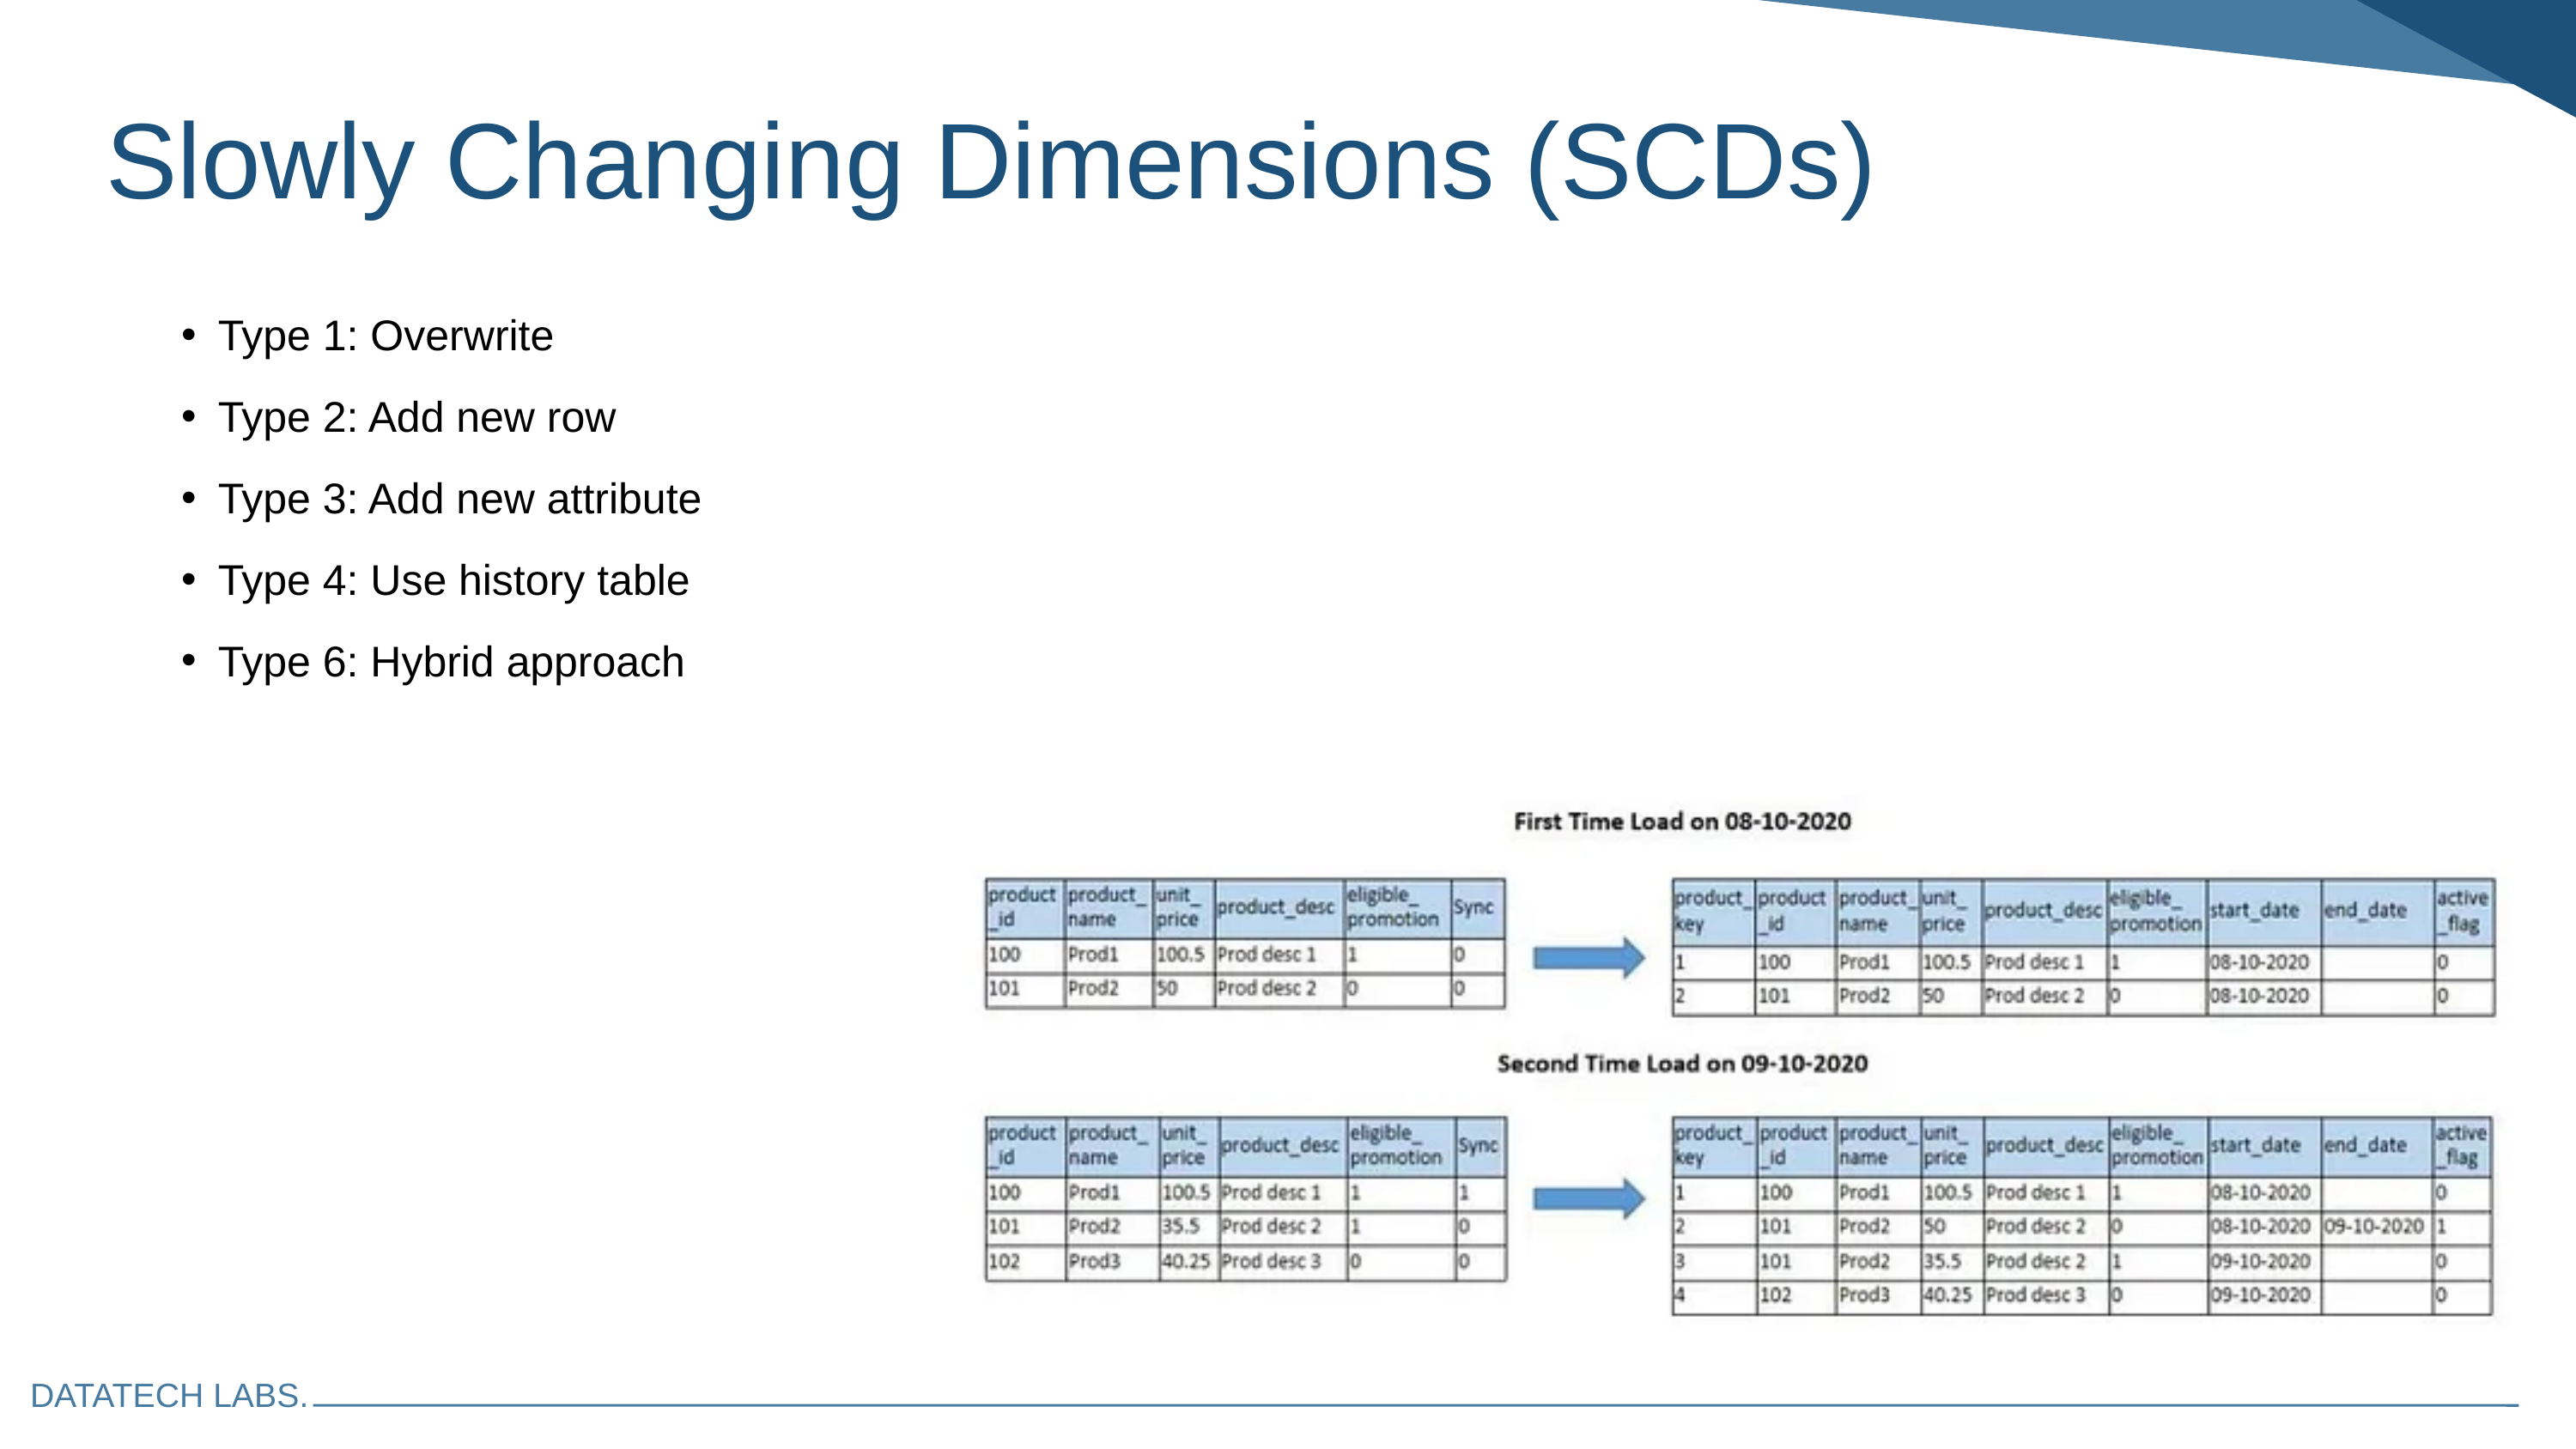

Slowly Changing Dimensions (SCDs)
Type 1: Overwrite
Type 2: Add new row
Type 3: Add new attribute
Type 4: Use history table
Type 6: Hybrid approach

DATATECH LABS.